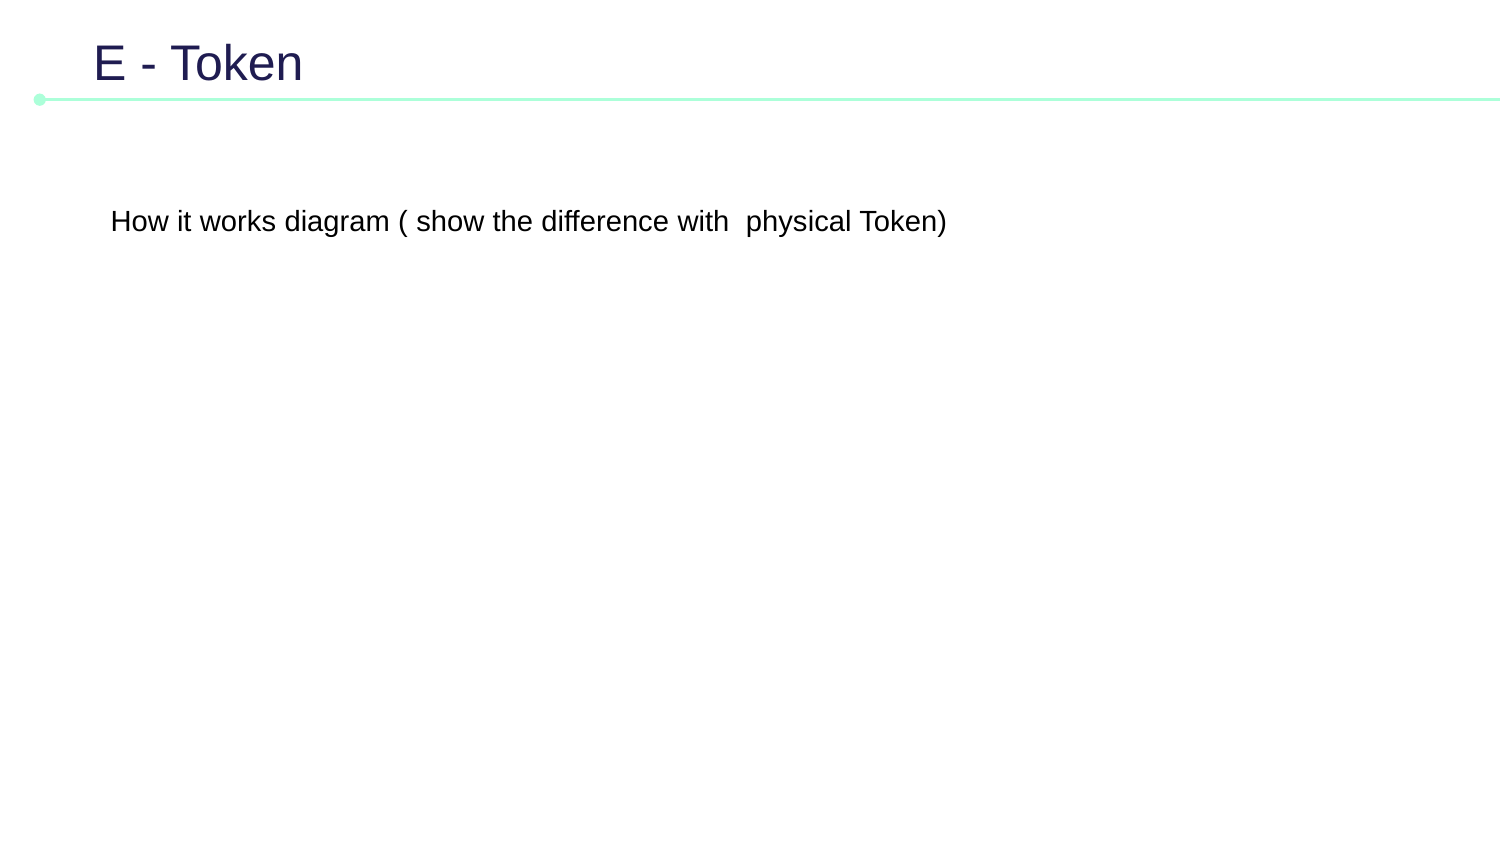

# E - Token
How it works diagram ( show the difference with  physical Token)